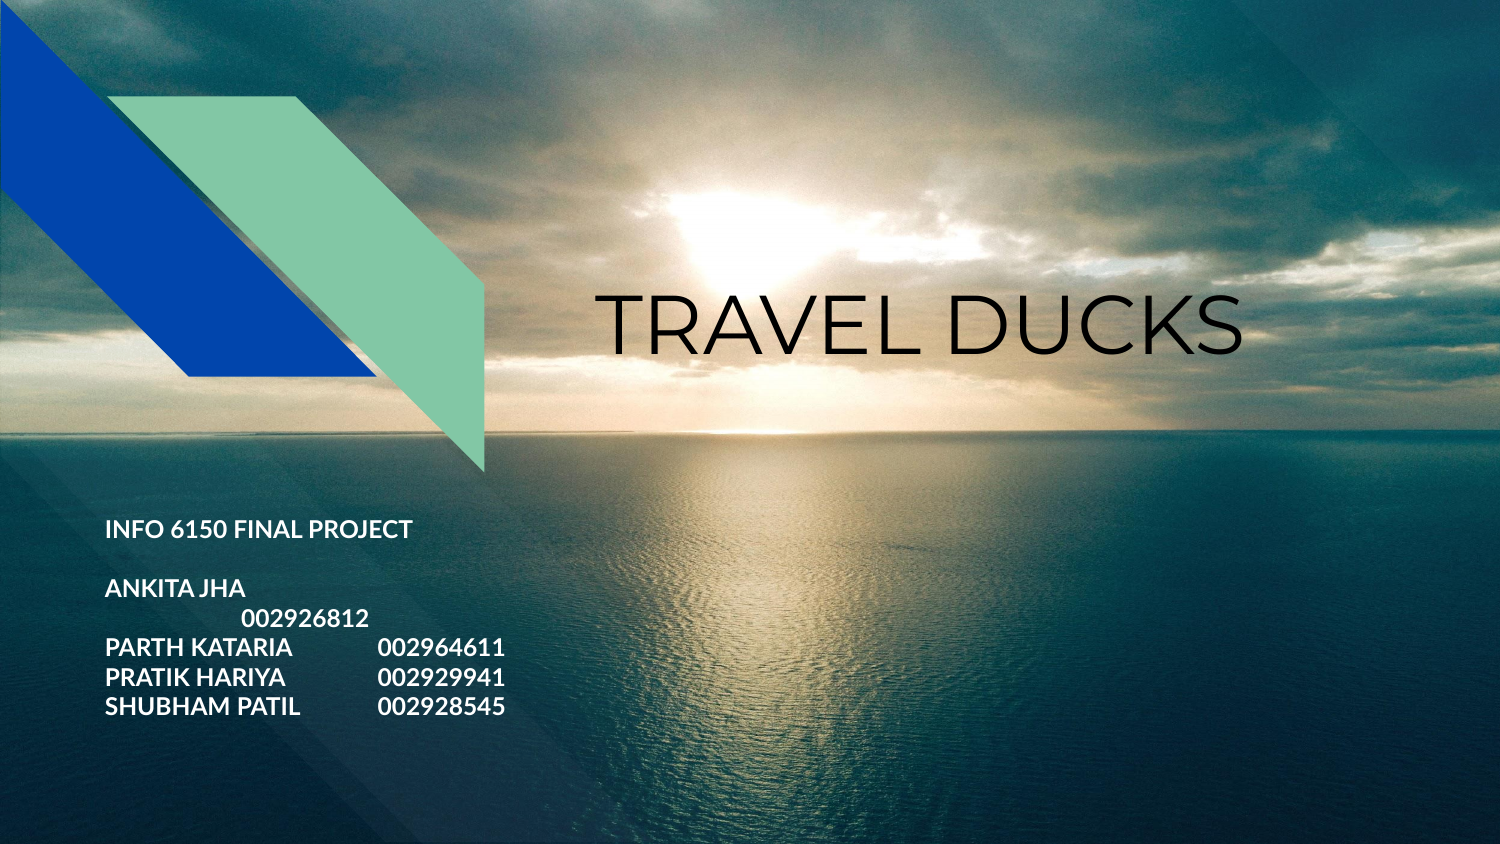

# TRAVEL DUCKS
INFO 6150 FINAL PROJECT

ANKITA JHA
                      	002926812
PARTH KATARIA			002964611
PRATIK HARIYA			002929941
SHUBHAM PATIL			002928545